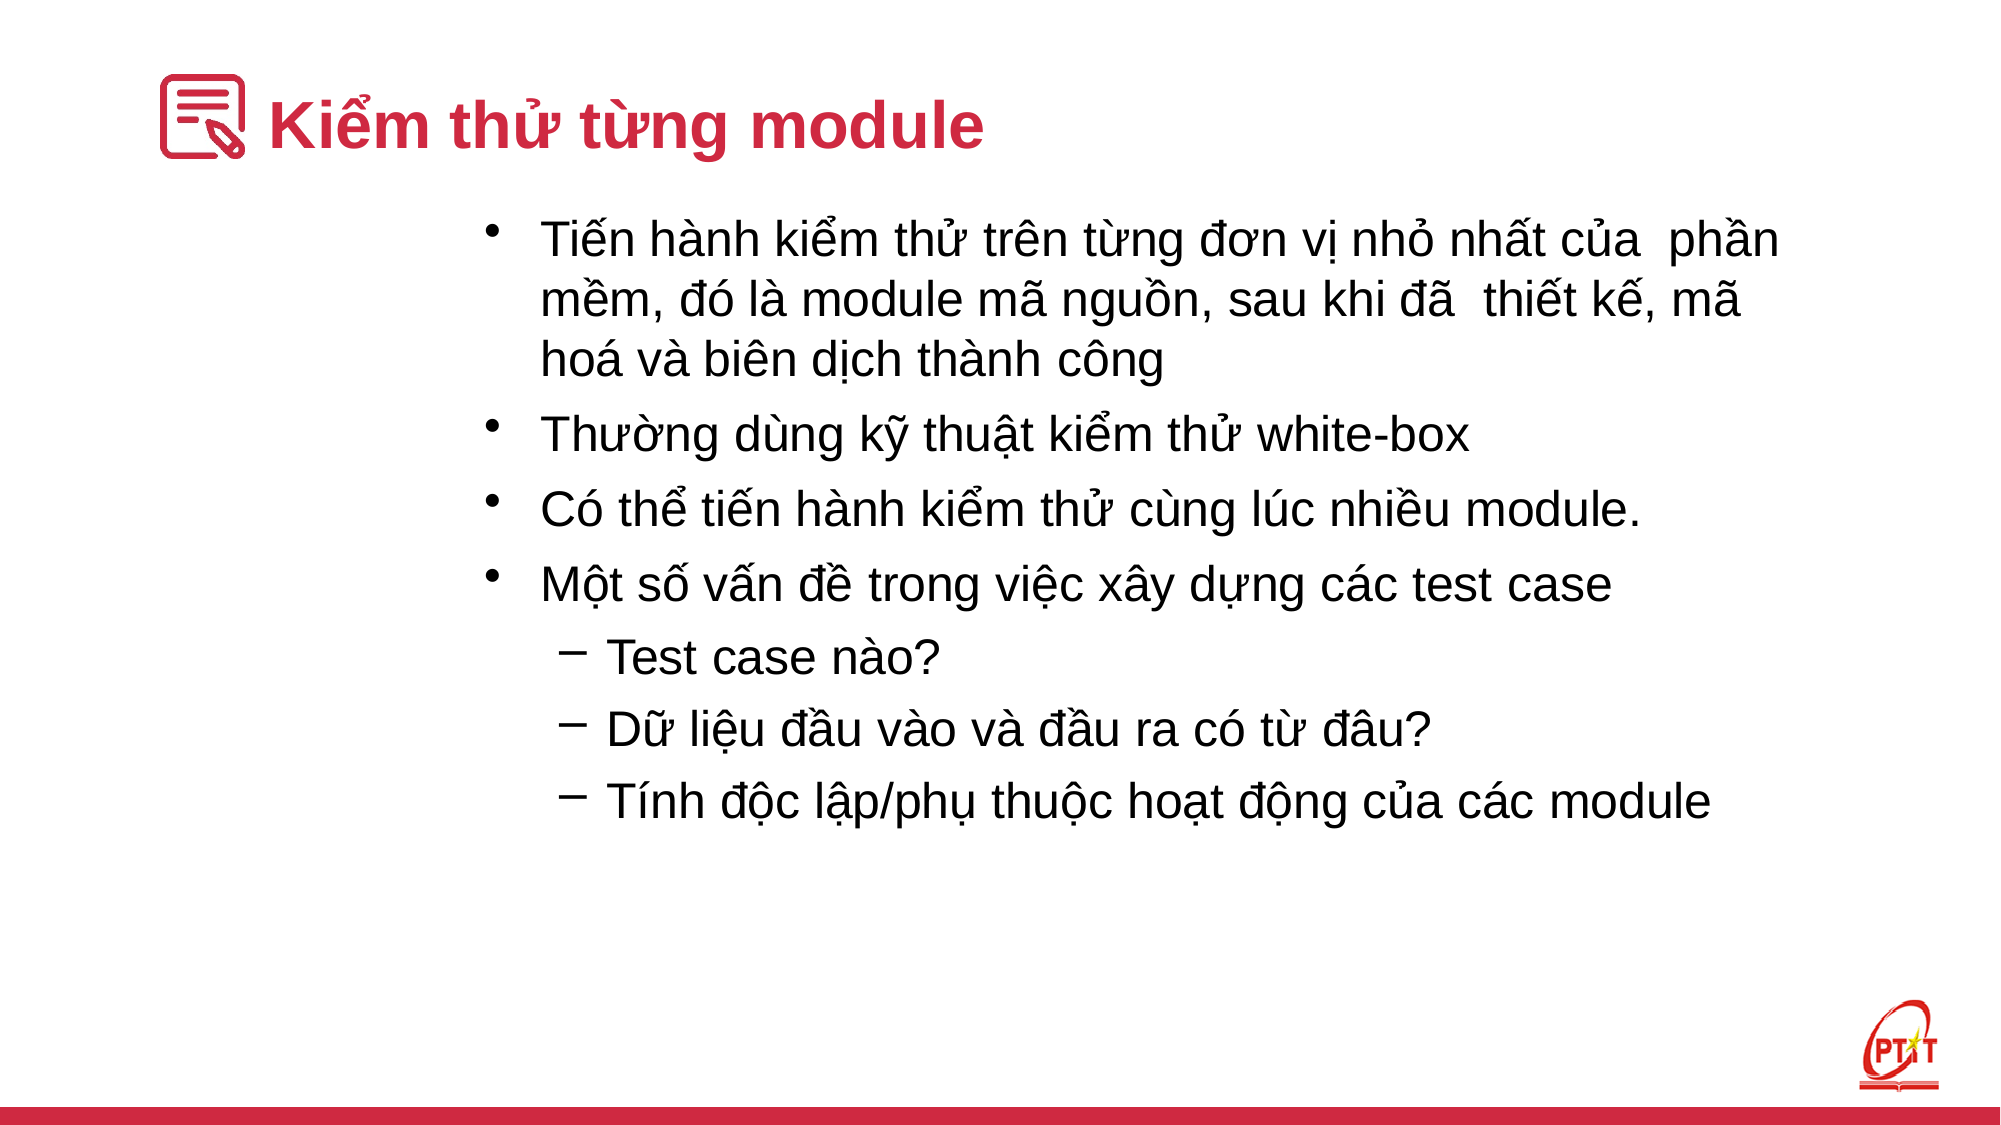

# Kiểm thử từng module
Tiến hành kiểm thử trên từng đơn vị nhỏ nhất của  phần mềm, đó là module mã nguồn, sau khi đã  thiết kế, mã hoá và biên dịch thành công
Thường dùng kỹ thuật kiểm thử white-box
Có thể tiến hành kiểm thử cùng lúc nhiều module.
Một số vấn đề trong việc xây dựng các test case
Test case nào?
Dữ liệu đầu vào và đầu ra có từ đâu?
Tính độc lập/phụ thuộc hoạt động của các module